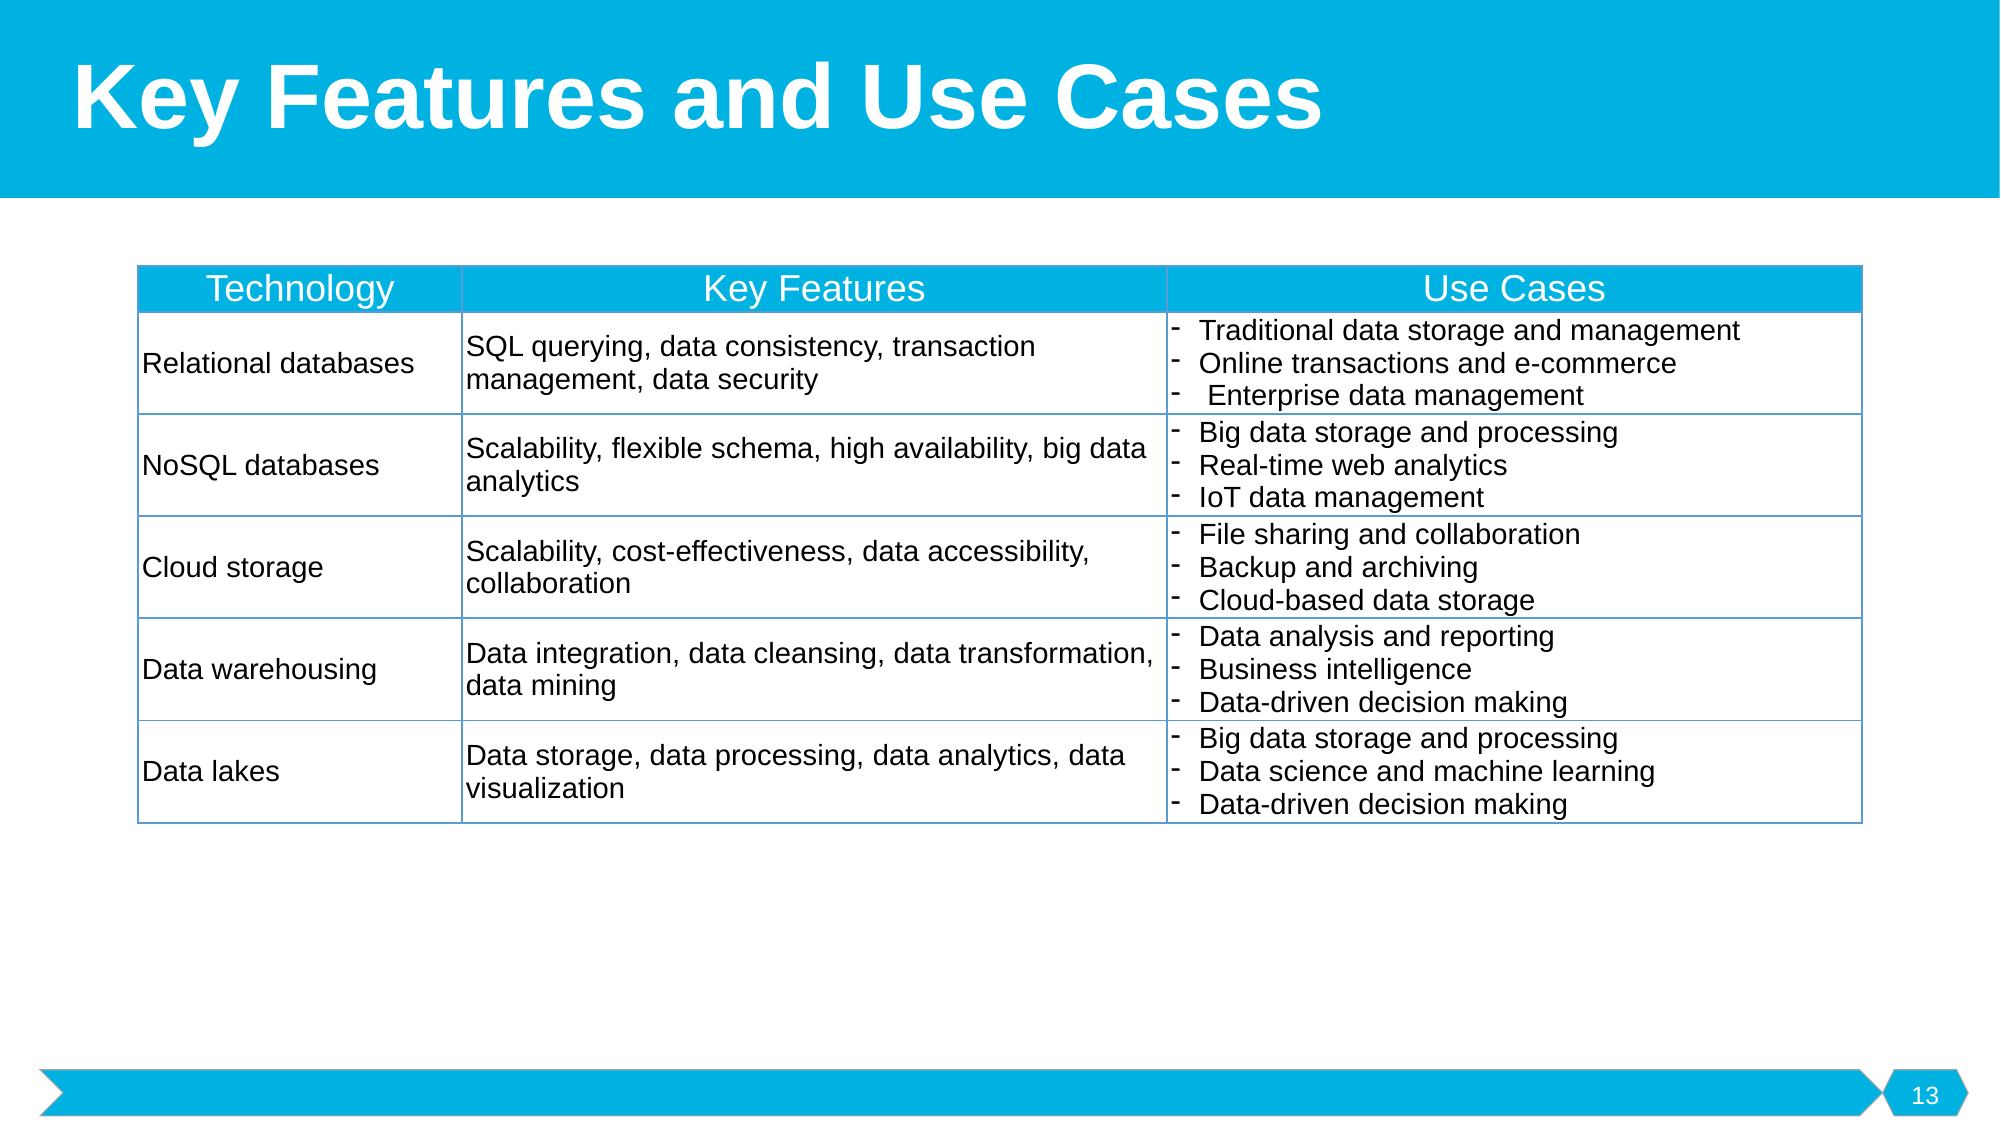

# Key Features and Use Cases
| Technology | Key Features | Use Cases |
| --- | --- | --- |
| Relational databases | SQL querying, data consistency, transaction management, data security | Traditional data storage and management Online transactions and e-commerce Enterprise data management |
| NoSQL databases | Scalability, flexible schema, high availability, big data analytics | Big data storage and processing Real-time web analytics IoT data management |
| Cloud storage | Scalability, cost-effectiveness, data accessibility, collaboration | File sharing and collaboration Backup and archiving Cloud-based data storage |
| Data warehousing | Data integration, data cleansing, data transformation, data mining | Data analysis and reporting Business intelligence Data-driven decision making |
| Data lakes | Data storage, data processing, data analytics, data visualization | Big data storage and processing Data science and machine learning Data-driven decision making |
13